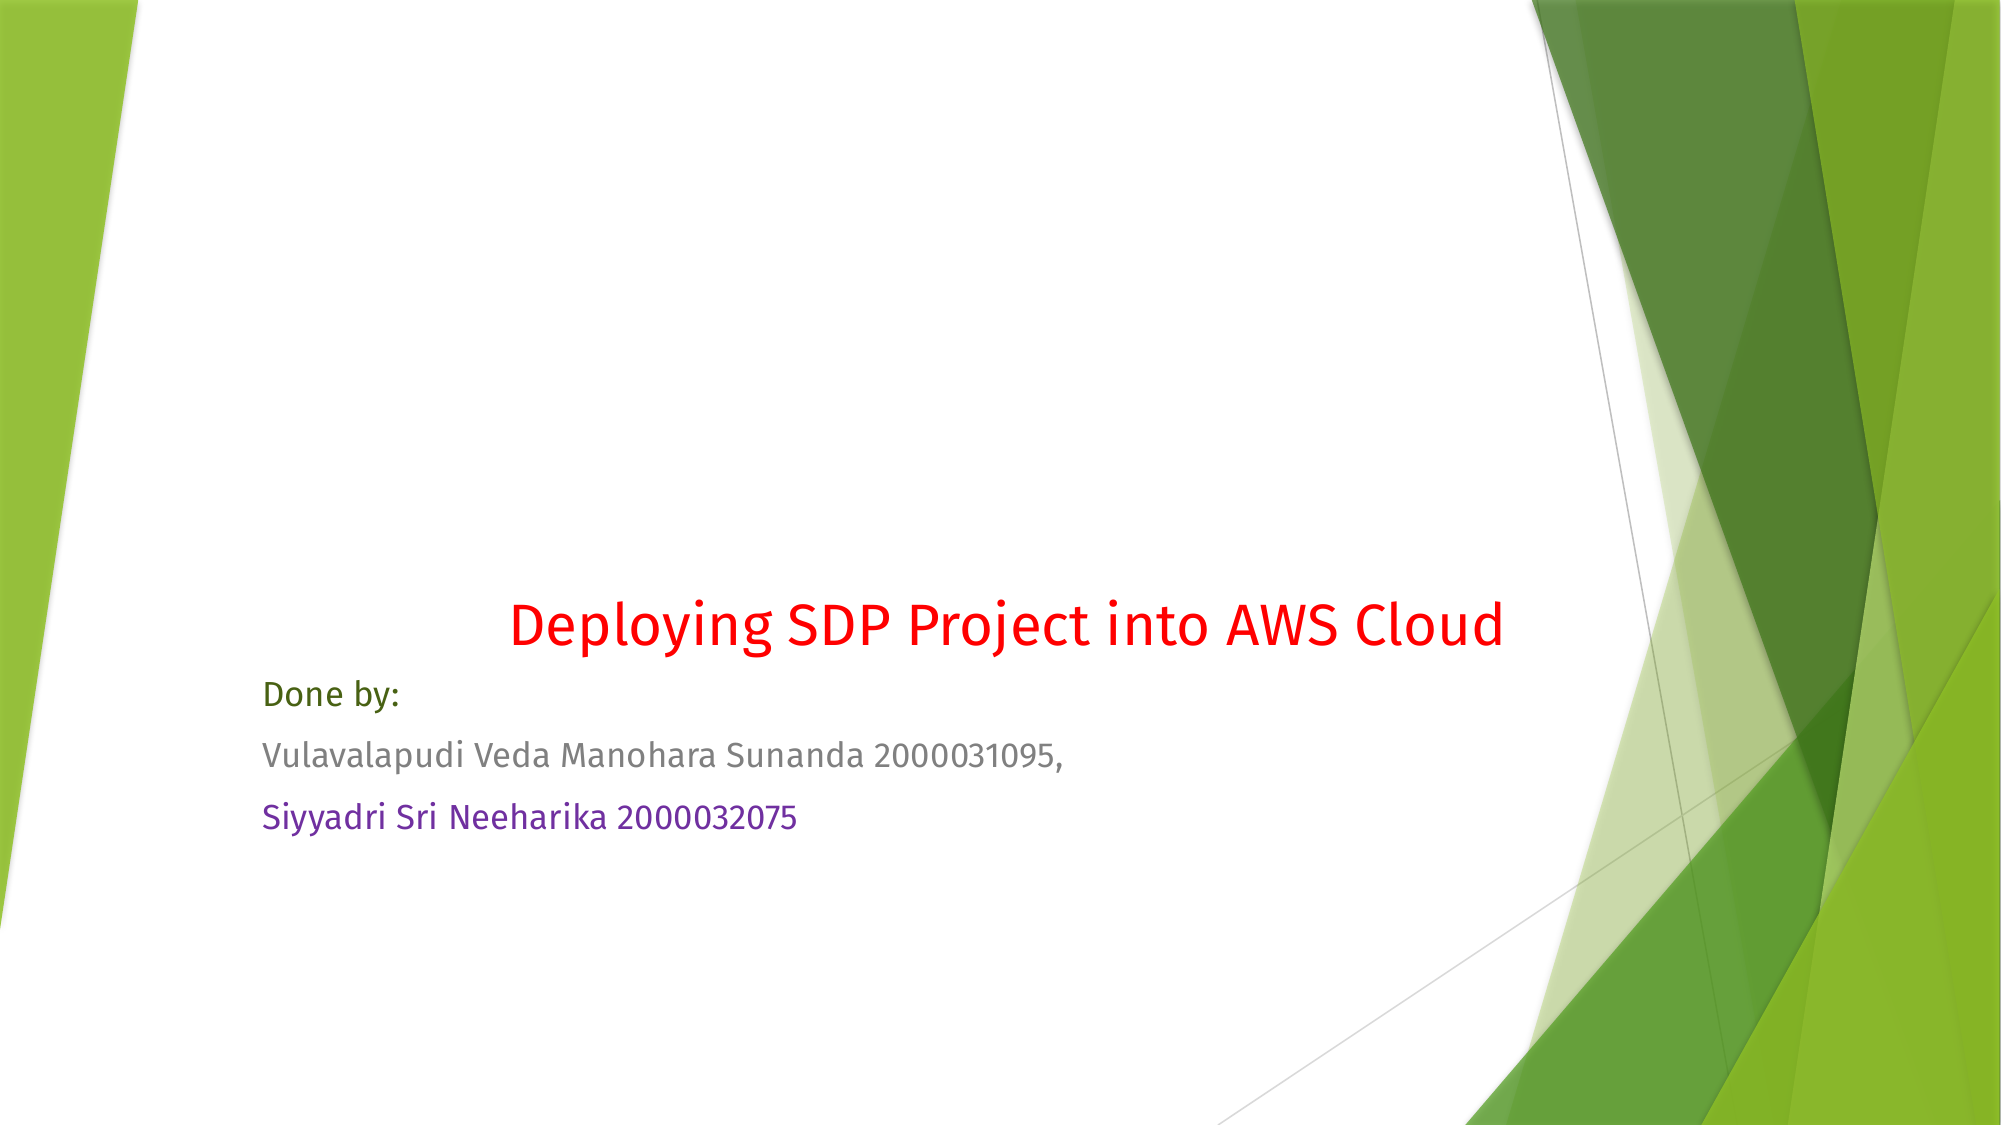

# Deploying SDP Project into AWS Cloud
Done by:
Vulavalapudi Veda Manohara Sunanda 2000031095,
Siyyadri Sri Neeharika 2000032075